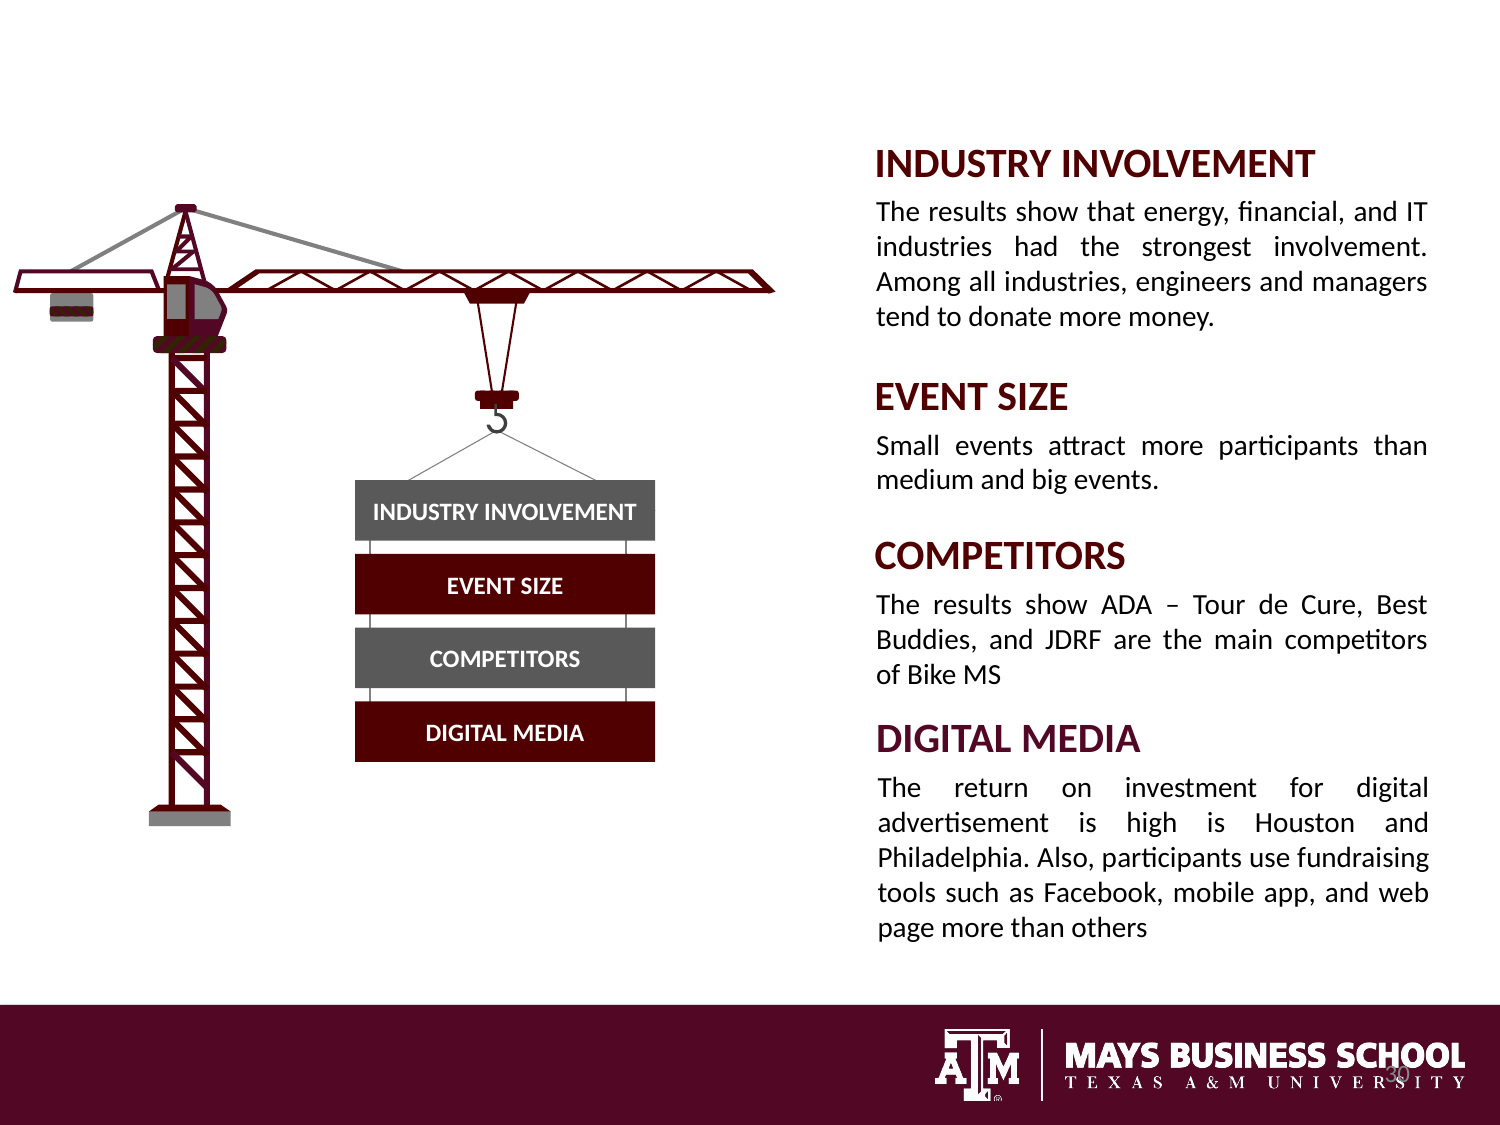

Industry involvement
The results show that energy, financial, and IT industries had the strongest involvement. Among all industries, engineers and managers tend to donate more money.

EVENT SIZE
Small events attract more participants than medium and big events.

Industry INVOLVEMENT

COMPETITORS
The results show ADA – Tour de Cure, Best Buddies, and JDRF are the main competitors of Bike MS

Event Size

Competitors

Digital media
DIGITAL MEDIA
The return on investment for digital advertisement is high is Houston and Philadelphia. Also, participants use fundraising tools such as Facebook, mobile app, and web page more than others

30